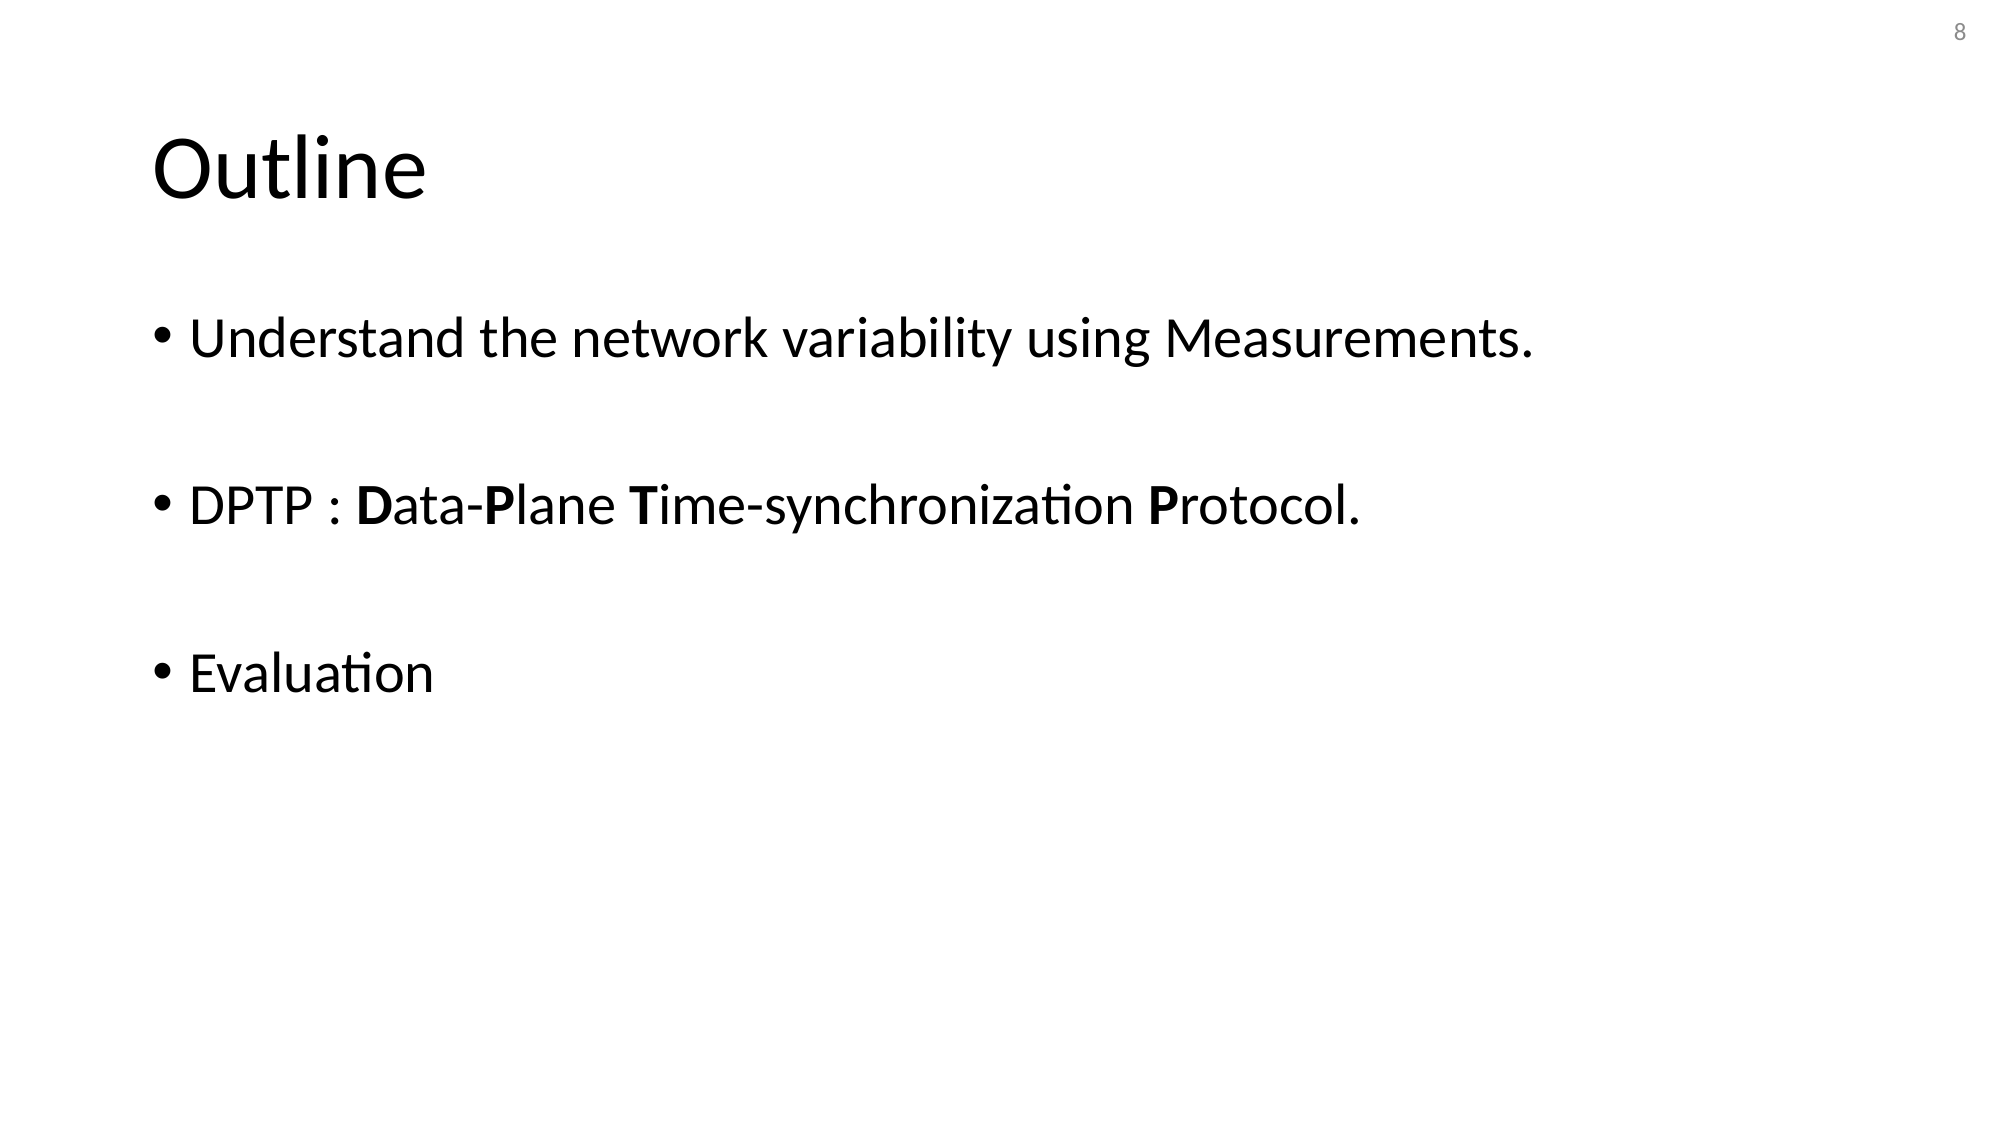

8
# Outline
Understand the network variability using Measurements.

DPTP : Data-Plane Time-synchronization Protocol.

Evaluation